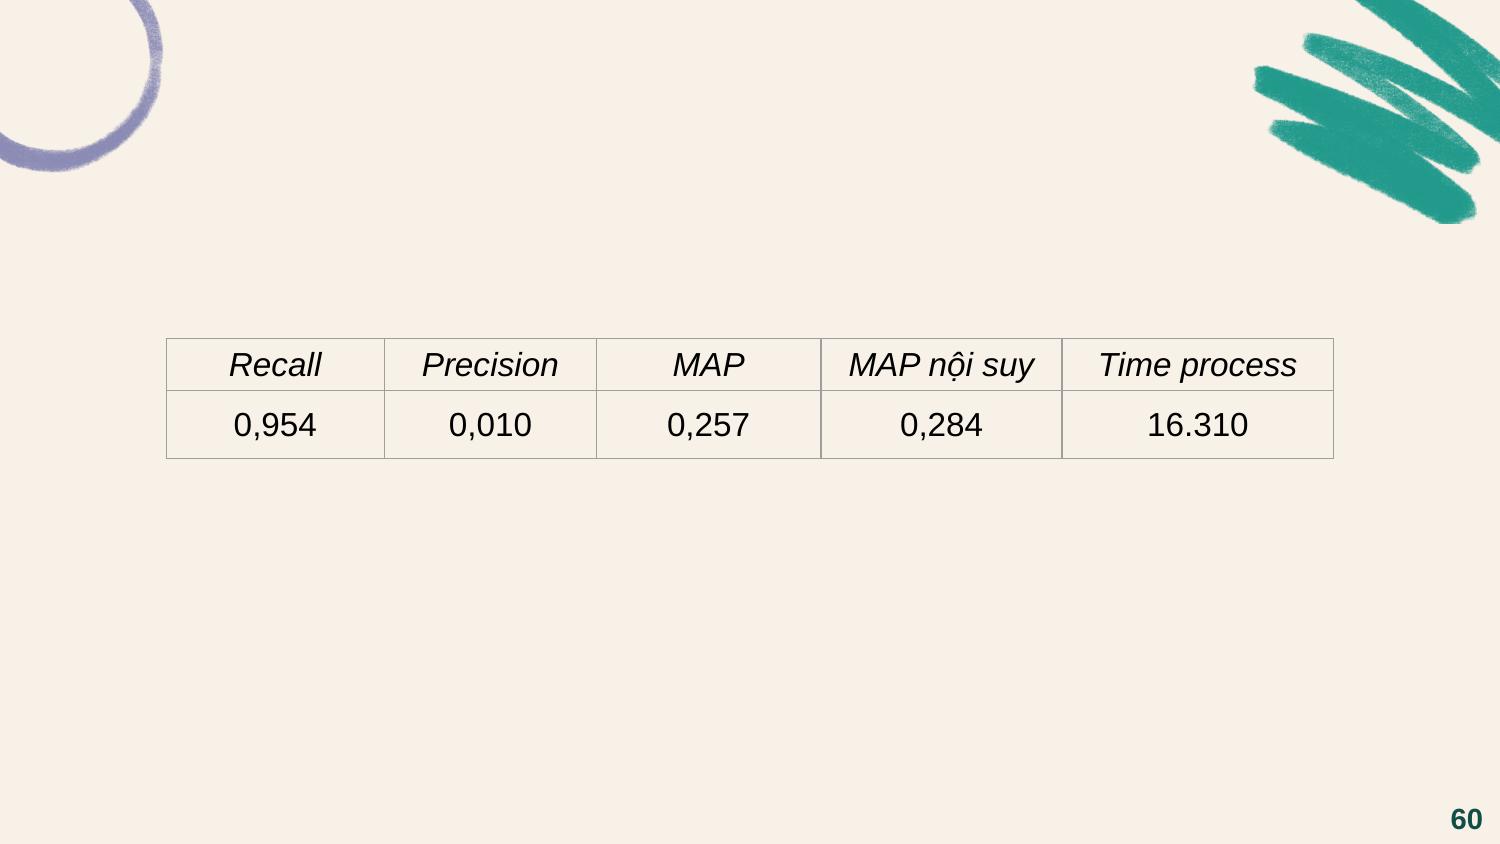

| Recall | Precision | MAP | MAP nội suy | Time process |
| --- | --- | --- | --- | --- |
| 0,954 | 0,010 | 0,257 | 0,284 | 16.310 |
60